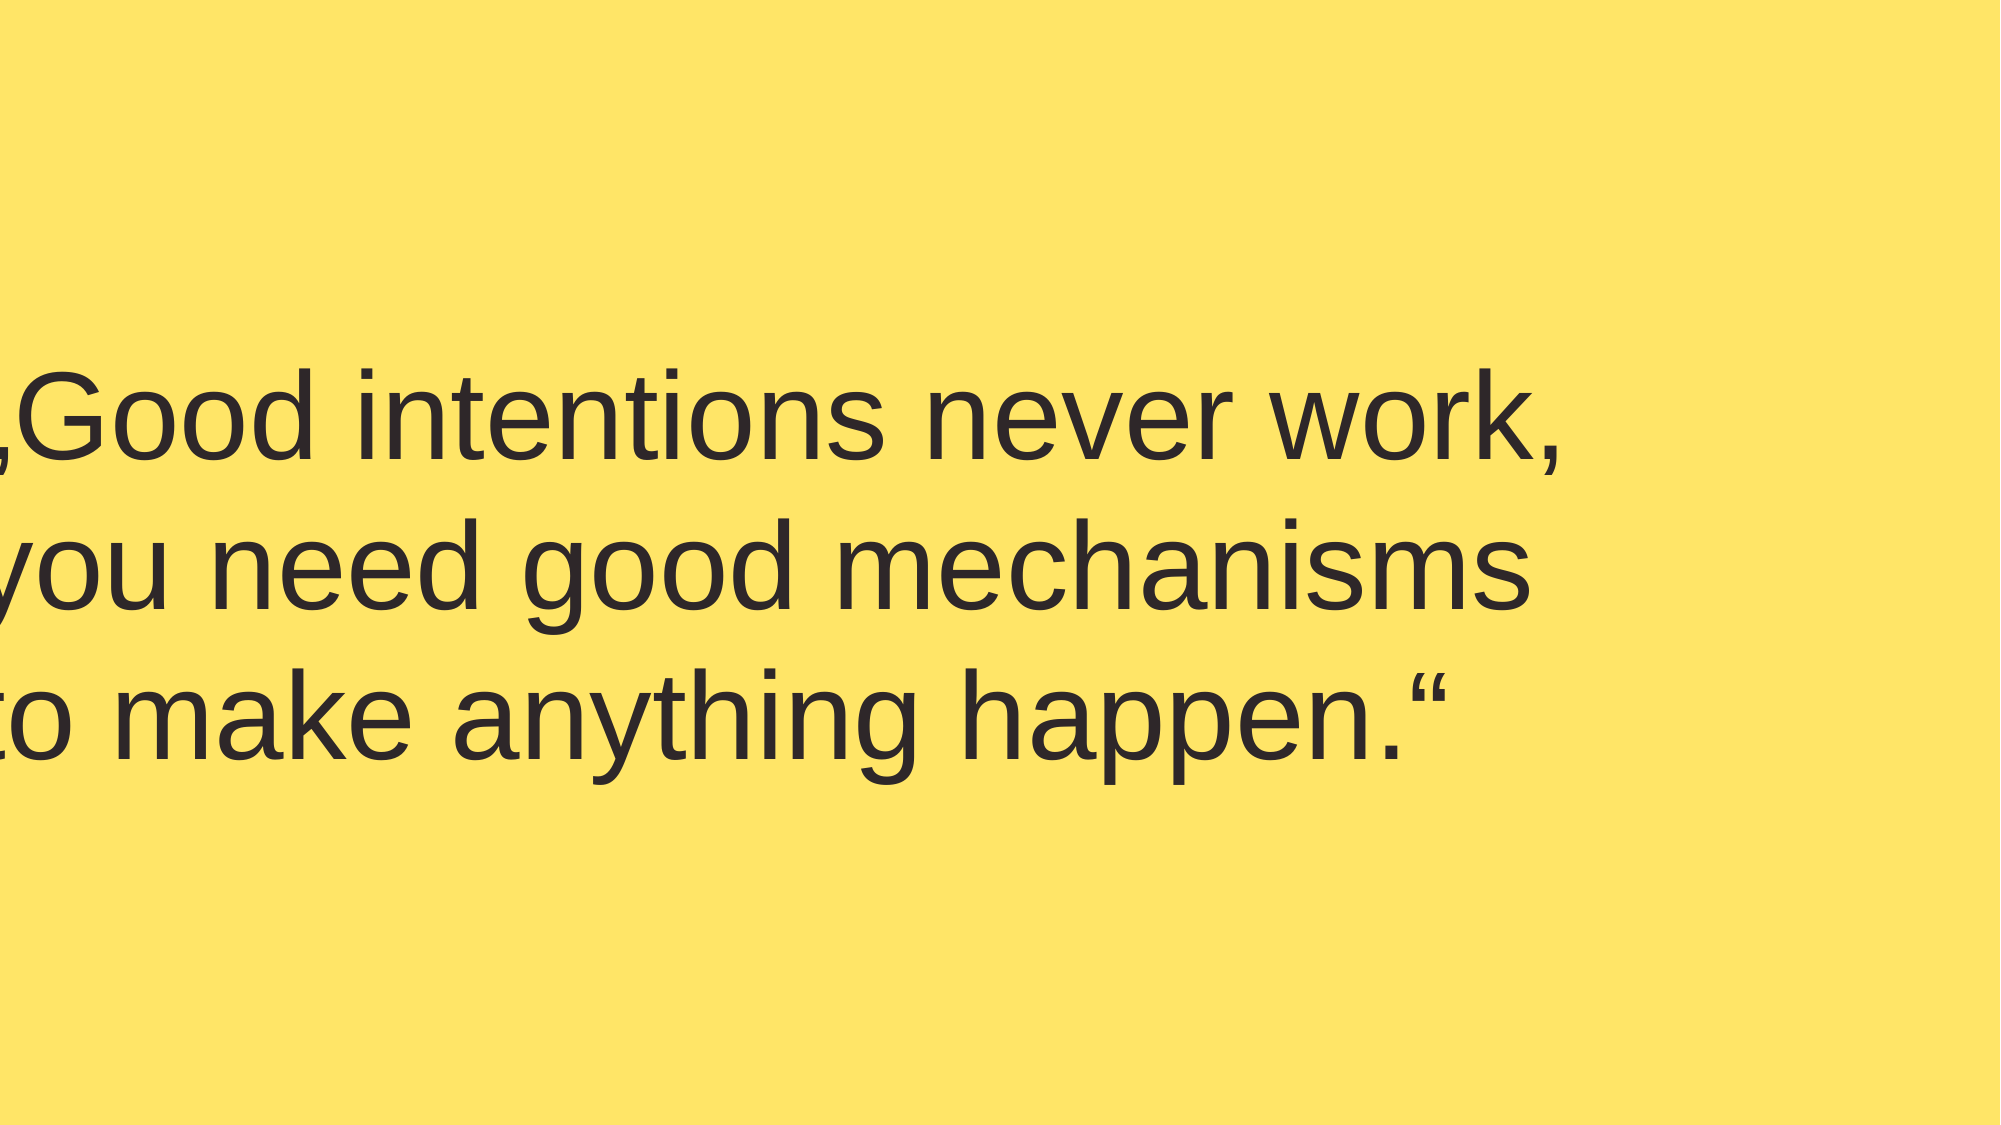

„Good intentions never work,
you need good mechanisms
to make anything happen.“